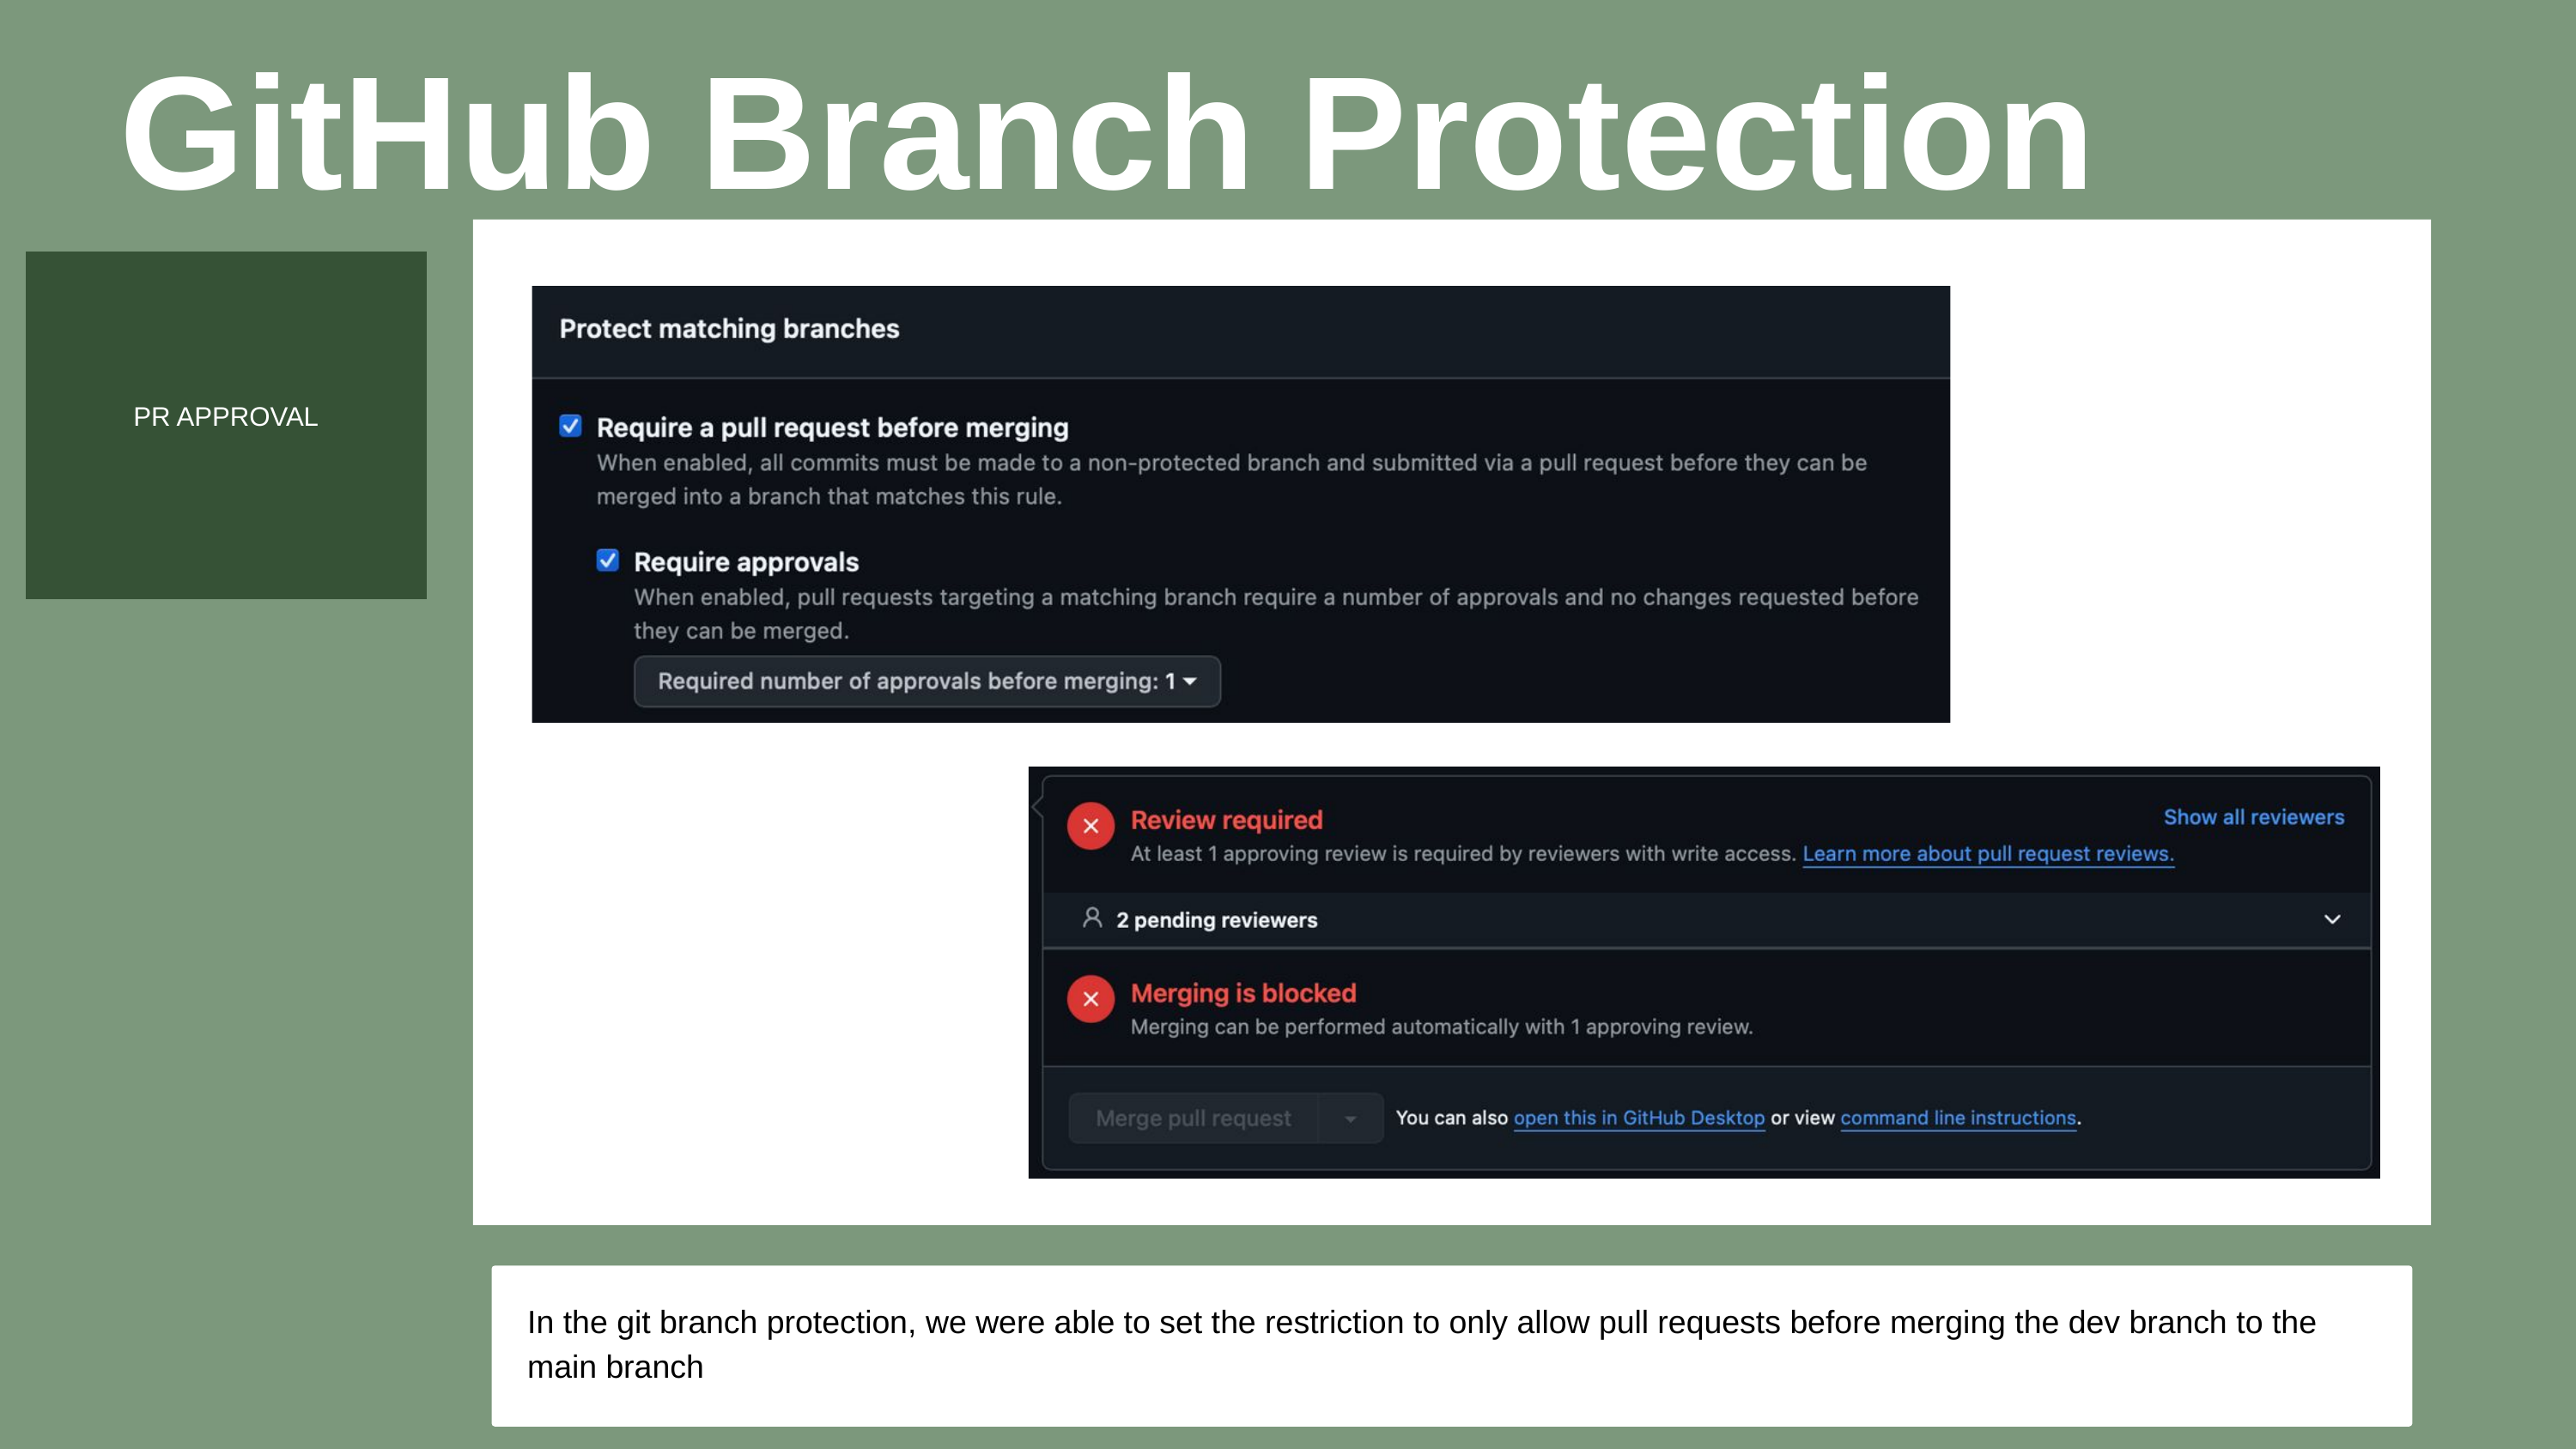

GitHub Branch Protection

PR APPROVAL

In the git branch protection, we were able to set the restriction to only allow pull requests before merging the dev branch to the main branch